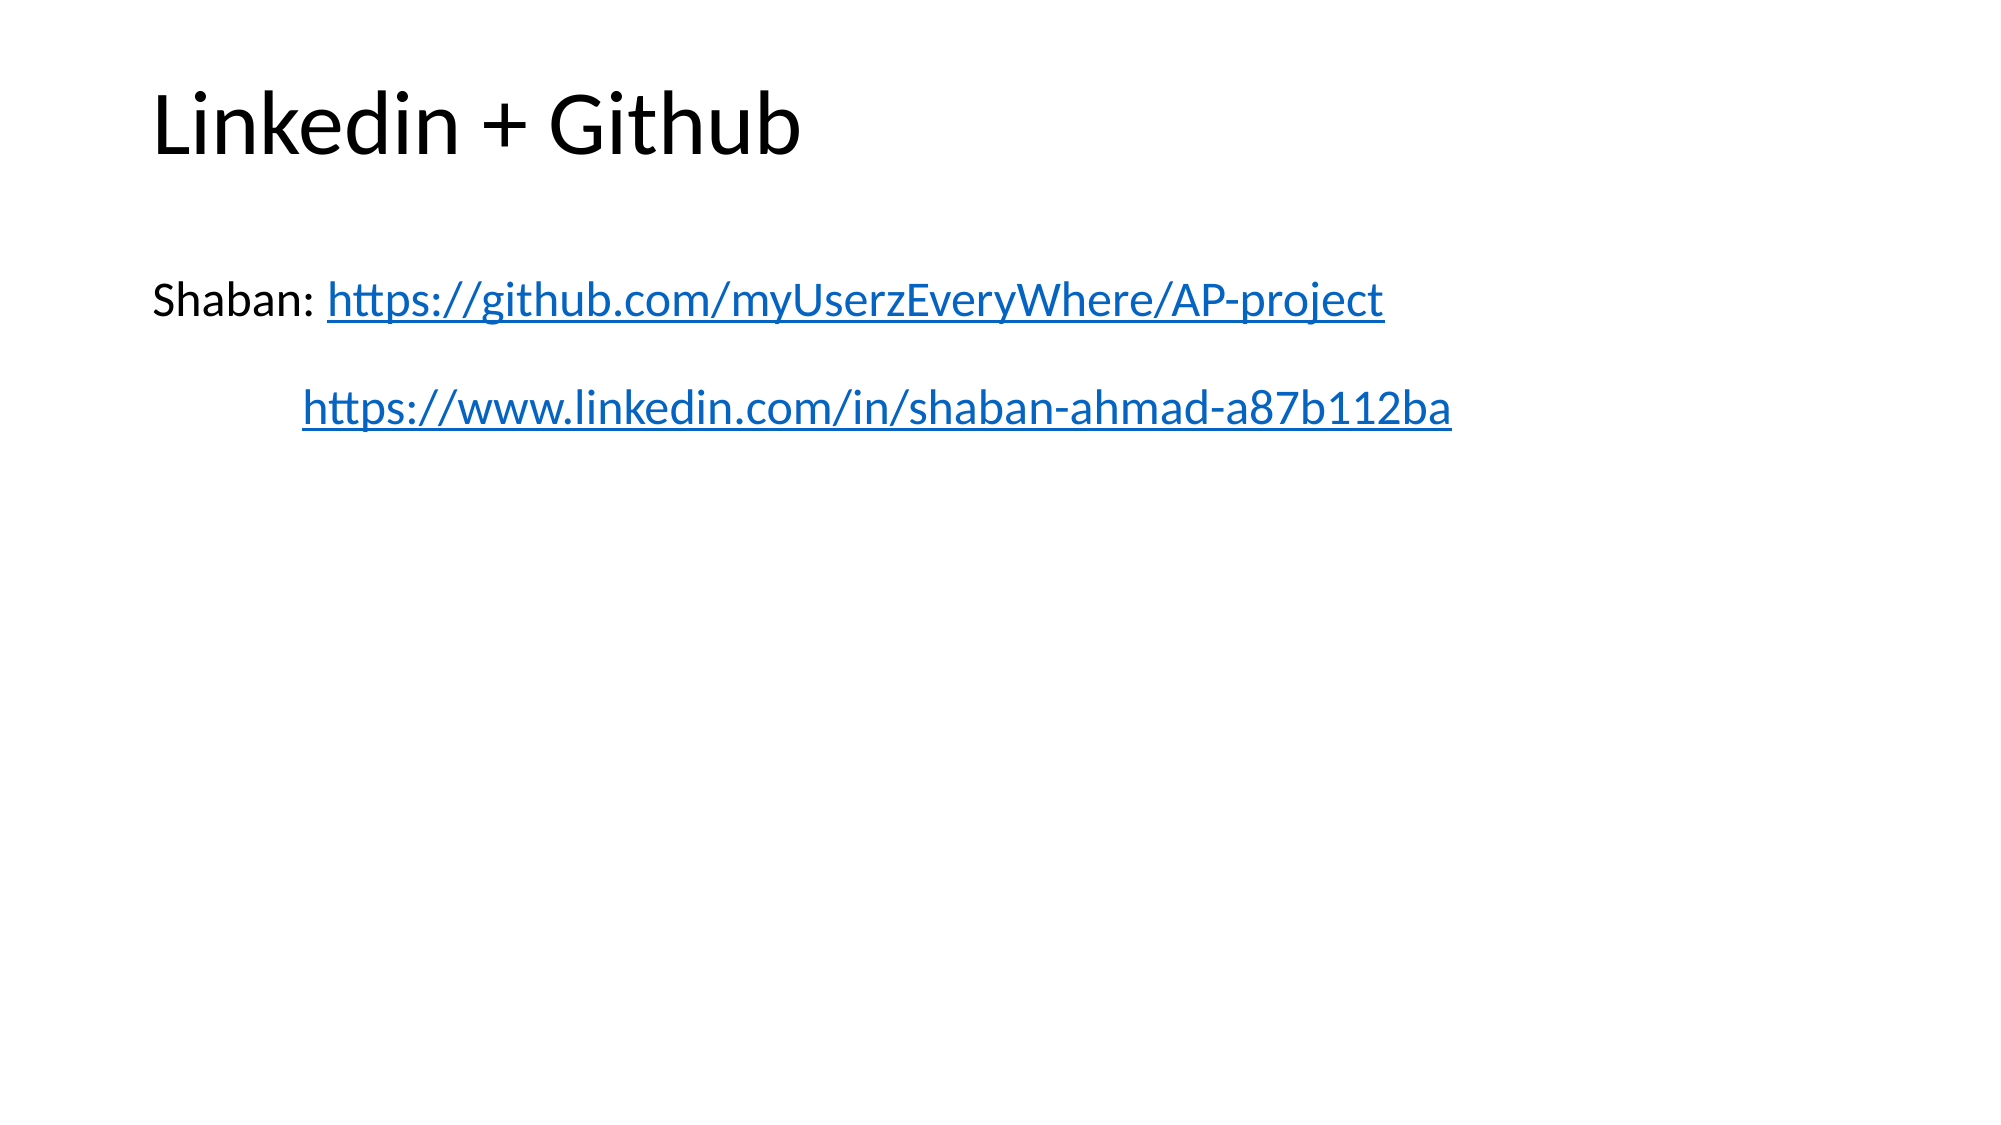

# Linkedin + Github Shaban: https://github.com/myUserzEveryWhere/AP-project https://www.linkedin.com/in/shaban-ahmad-a87b112ba